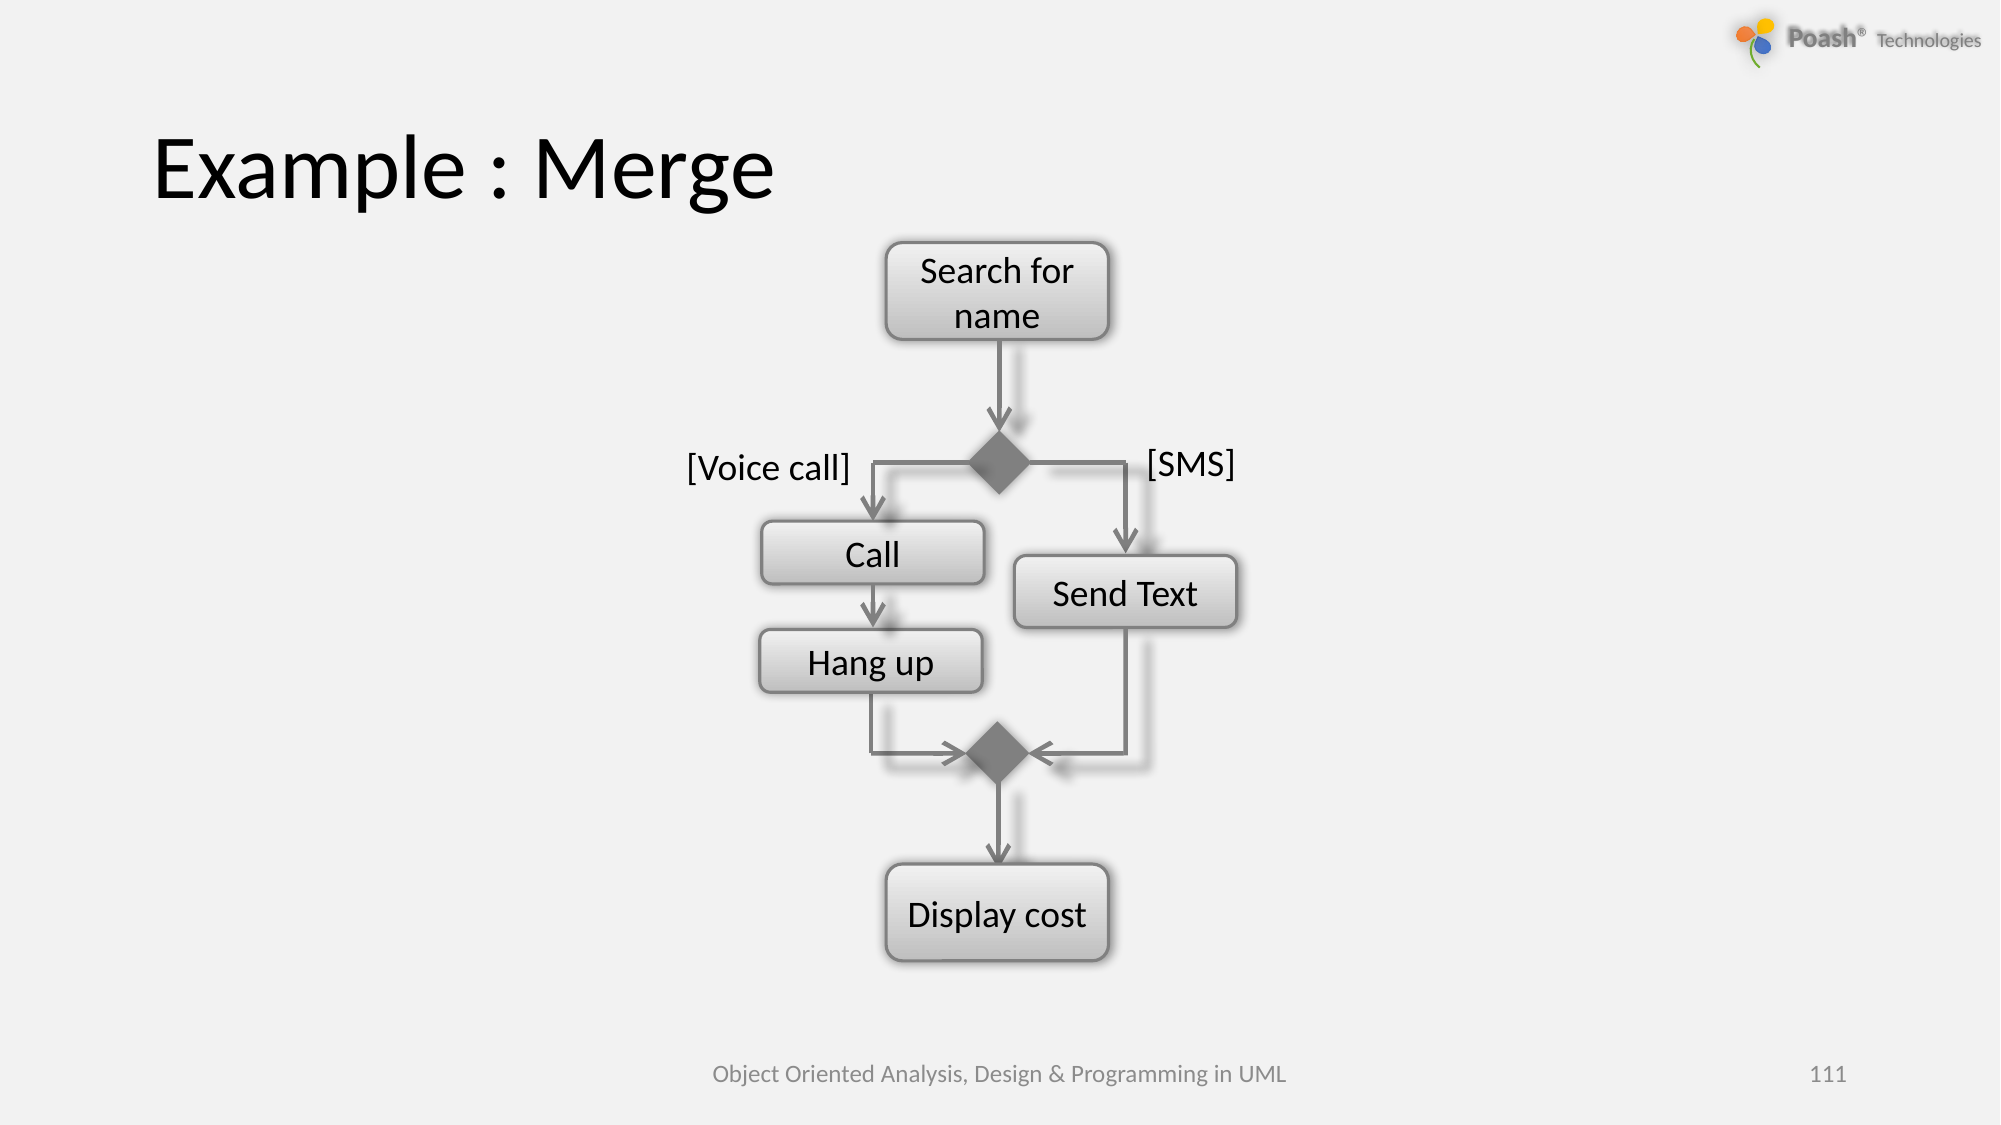

# Example : Merge
Search for name

[SMS]
[Voice call]
Call
Send Text
Hang up

Display cost
Object Oriented Analysis, Design & Programming in UML
111